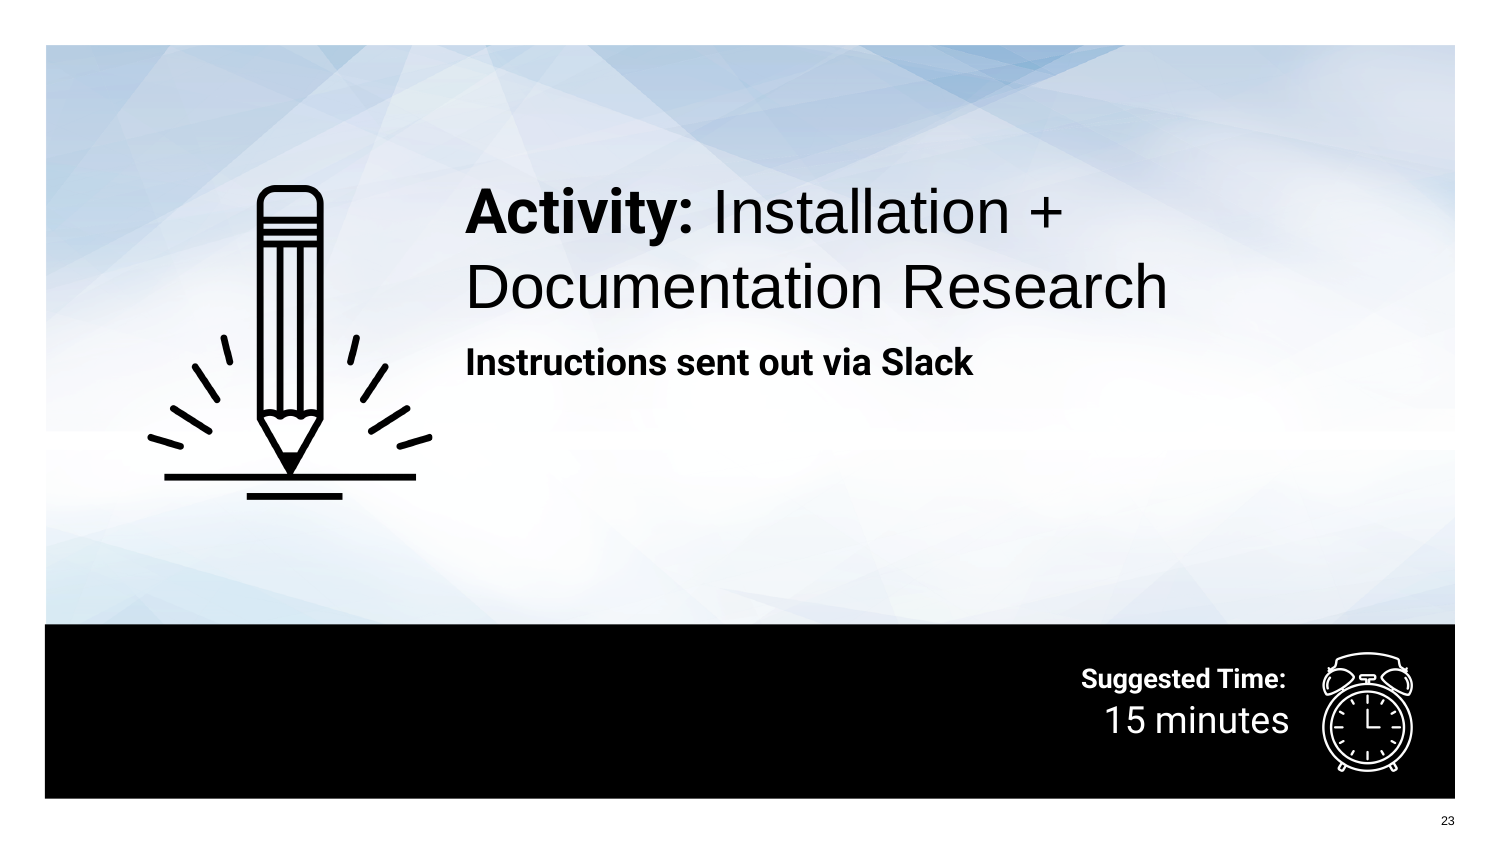

Activity: Installation + Documentation Research
Instructions sent out via Slack
# 15 minutes

23